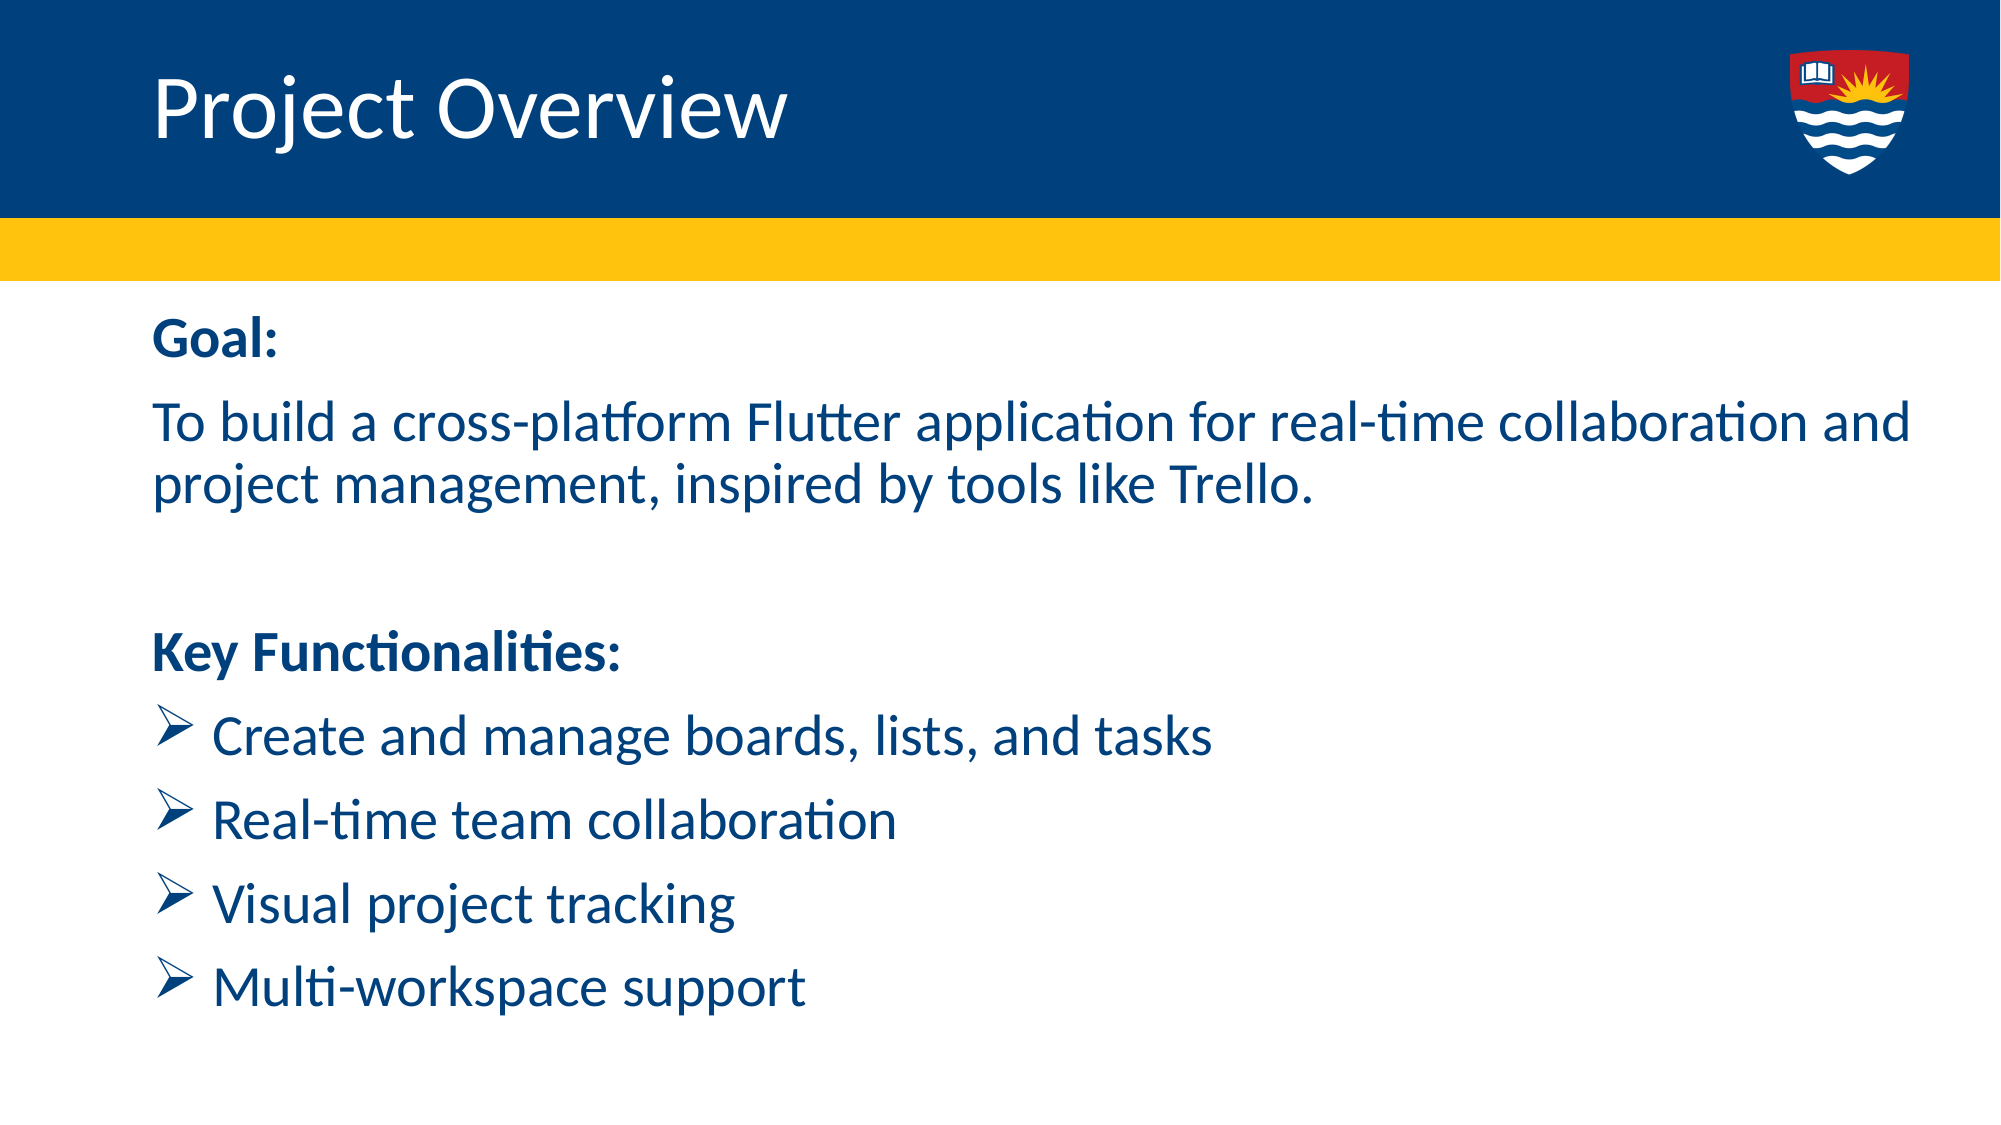

# Project Overview
Goal:
To build a cross-platform Flutter application for real-time collaboration and project management, inspired by tools like Trello.

Key Functionalities:
 Create and manage boards, lists, and tasks
 Real-time team collaboration
 Visual project tracking
 Multi-workspace support
2